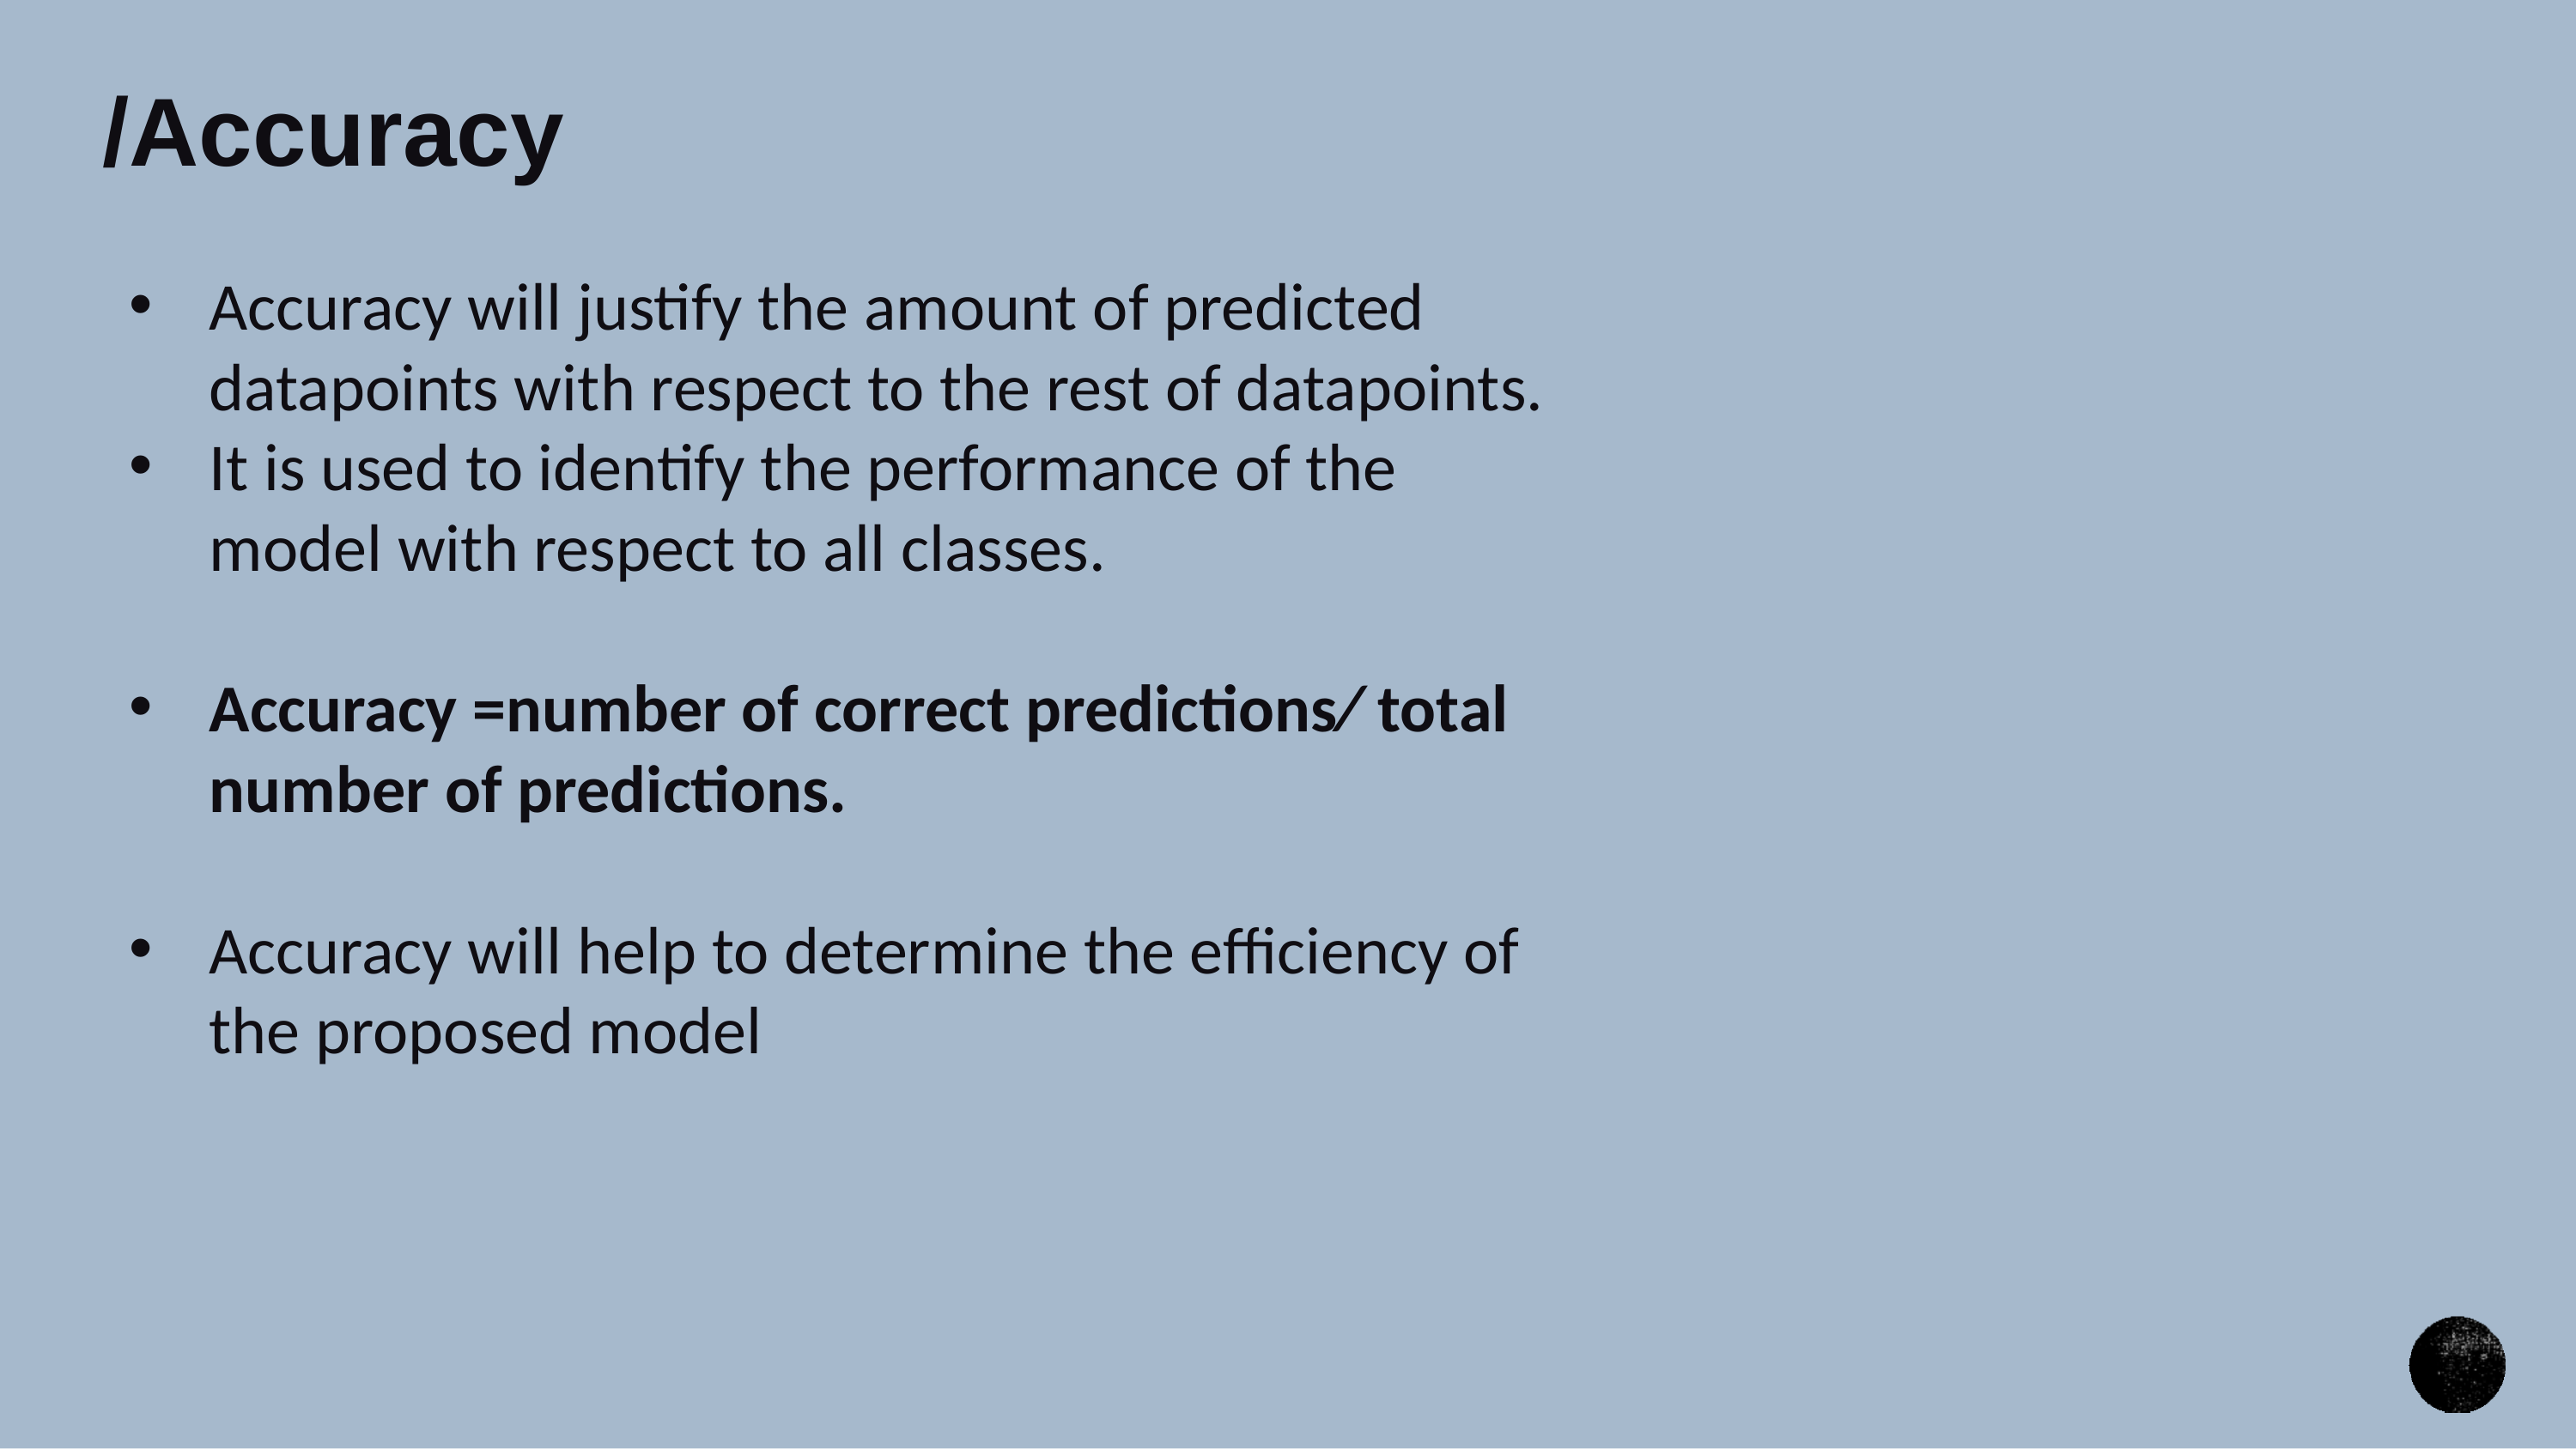

# /Accuracy
Accuracy will justify the amount of predicted datapoints with respect to the rest of datapoints.
It is used to identify the performance of the model with respect to all classes.

Accuracy =number of correct predictions∕ total number of predictions.

Accuracy will help to determine the efficiency of the proposed model